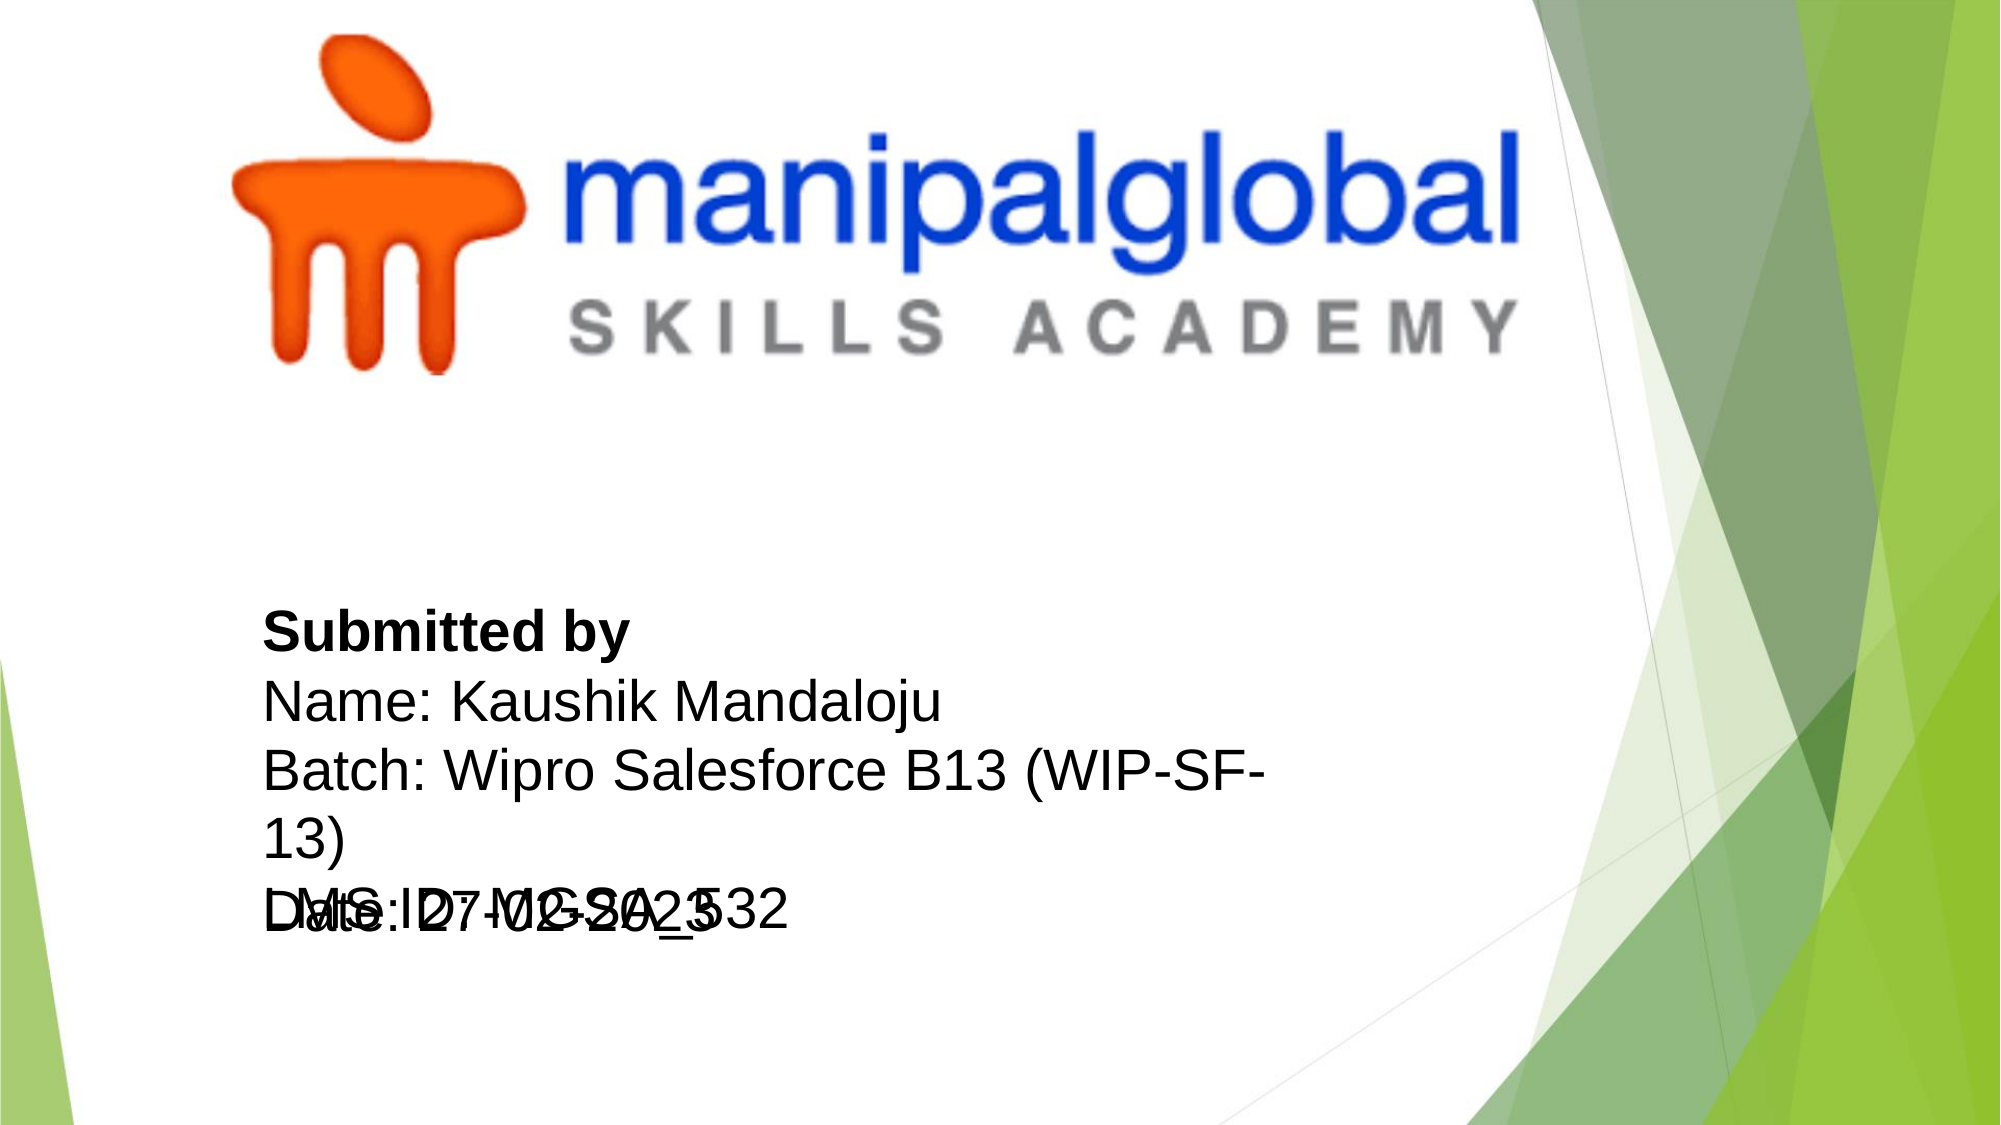

Submitted by
Name: Kaushik Mandaloju
Batch: Wipro Salesforce B13 (WIP-SF-13)
LMS ID: MGSA_532
Date: 27-02-2023